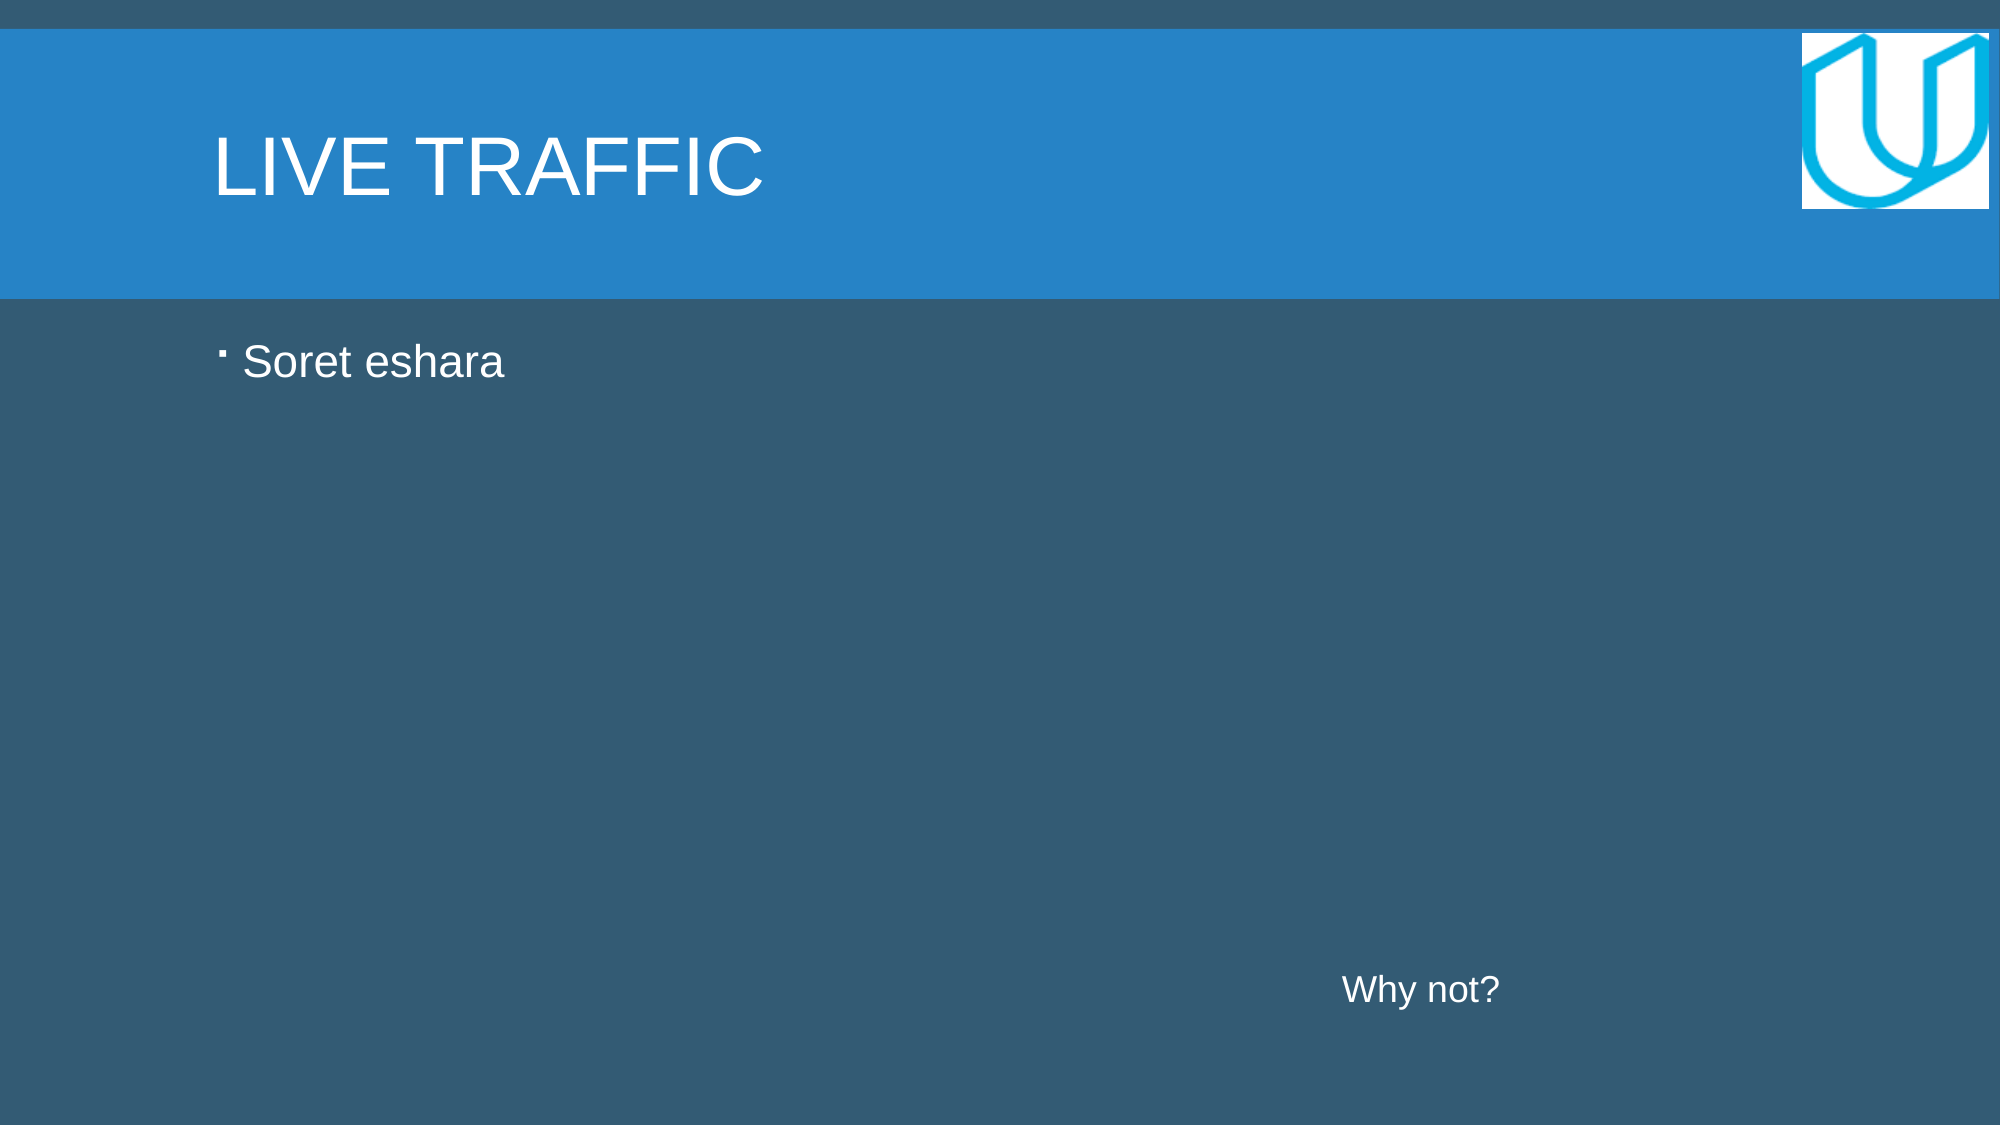

# Live traffic
Soret eshara
Why not?